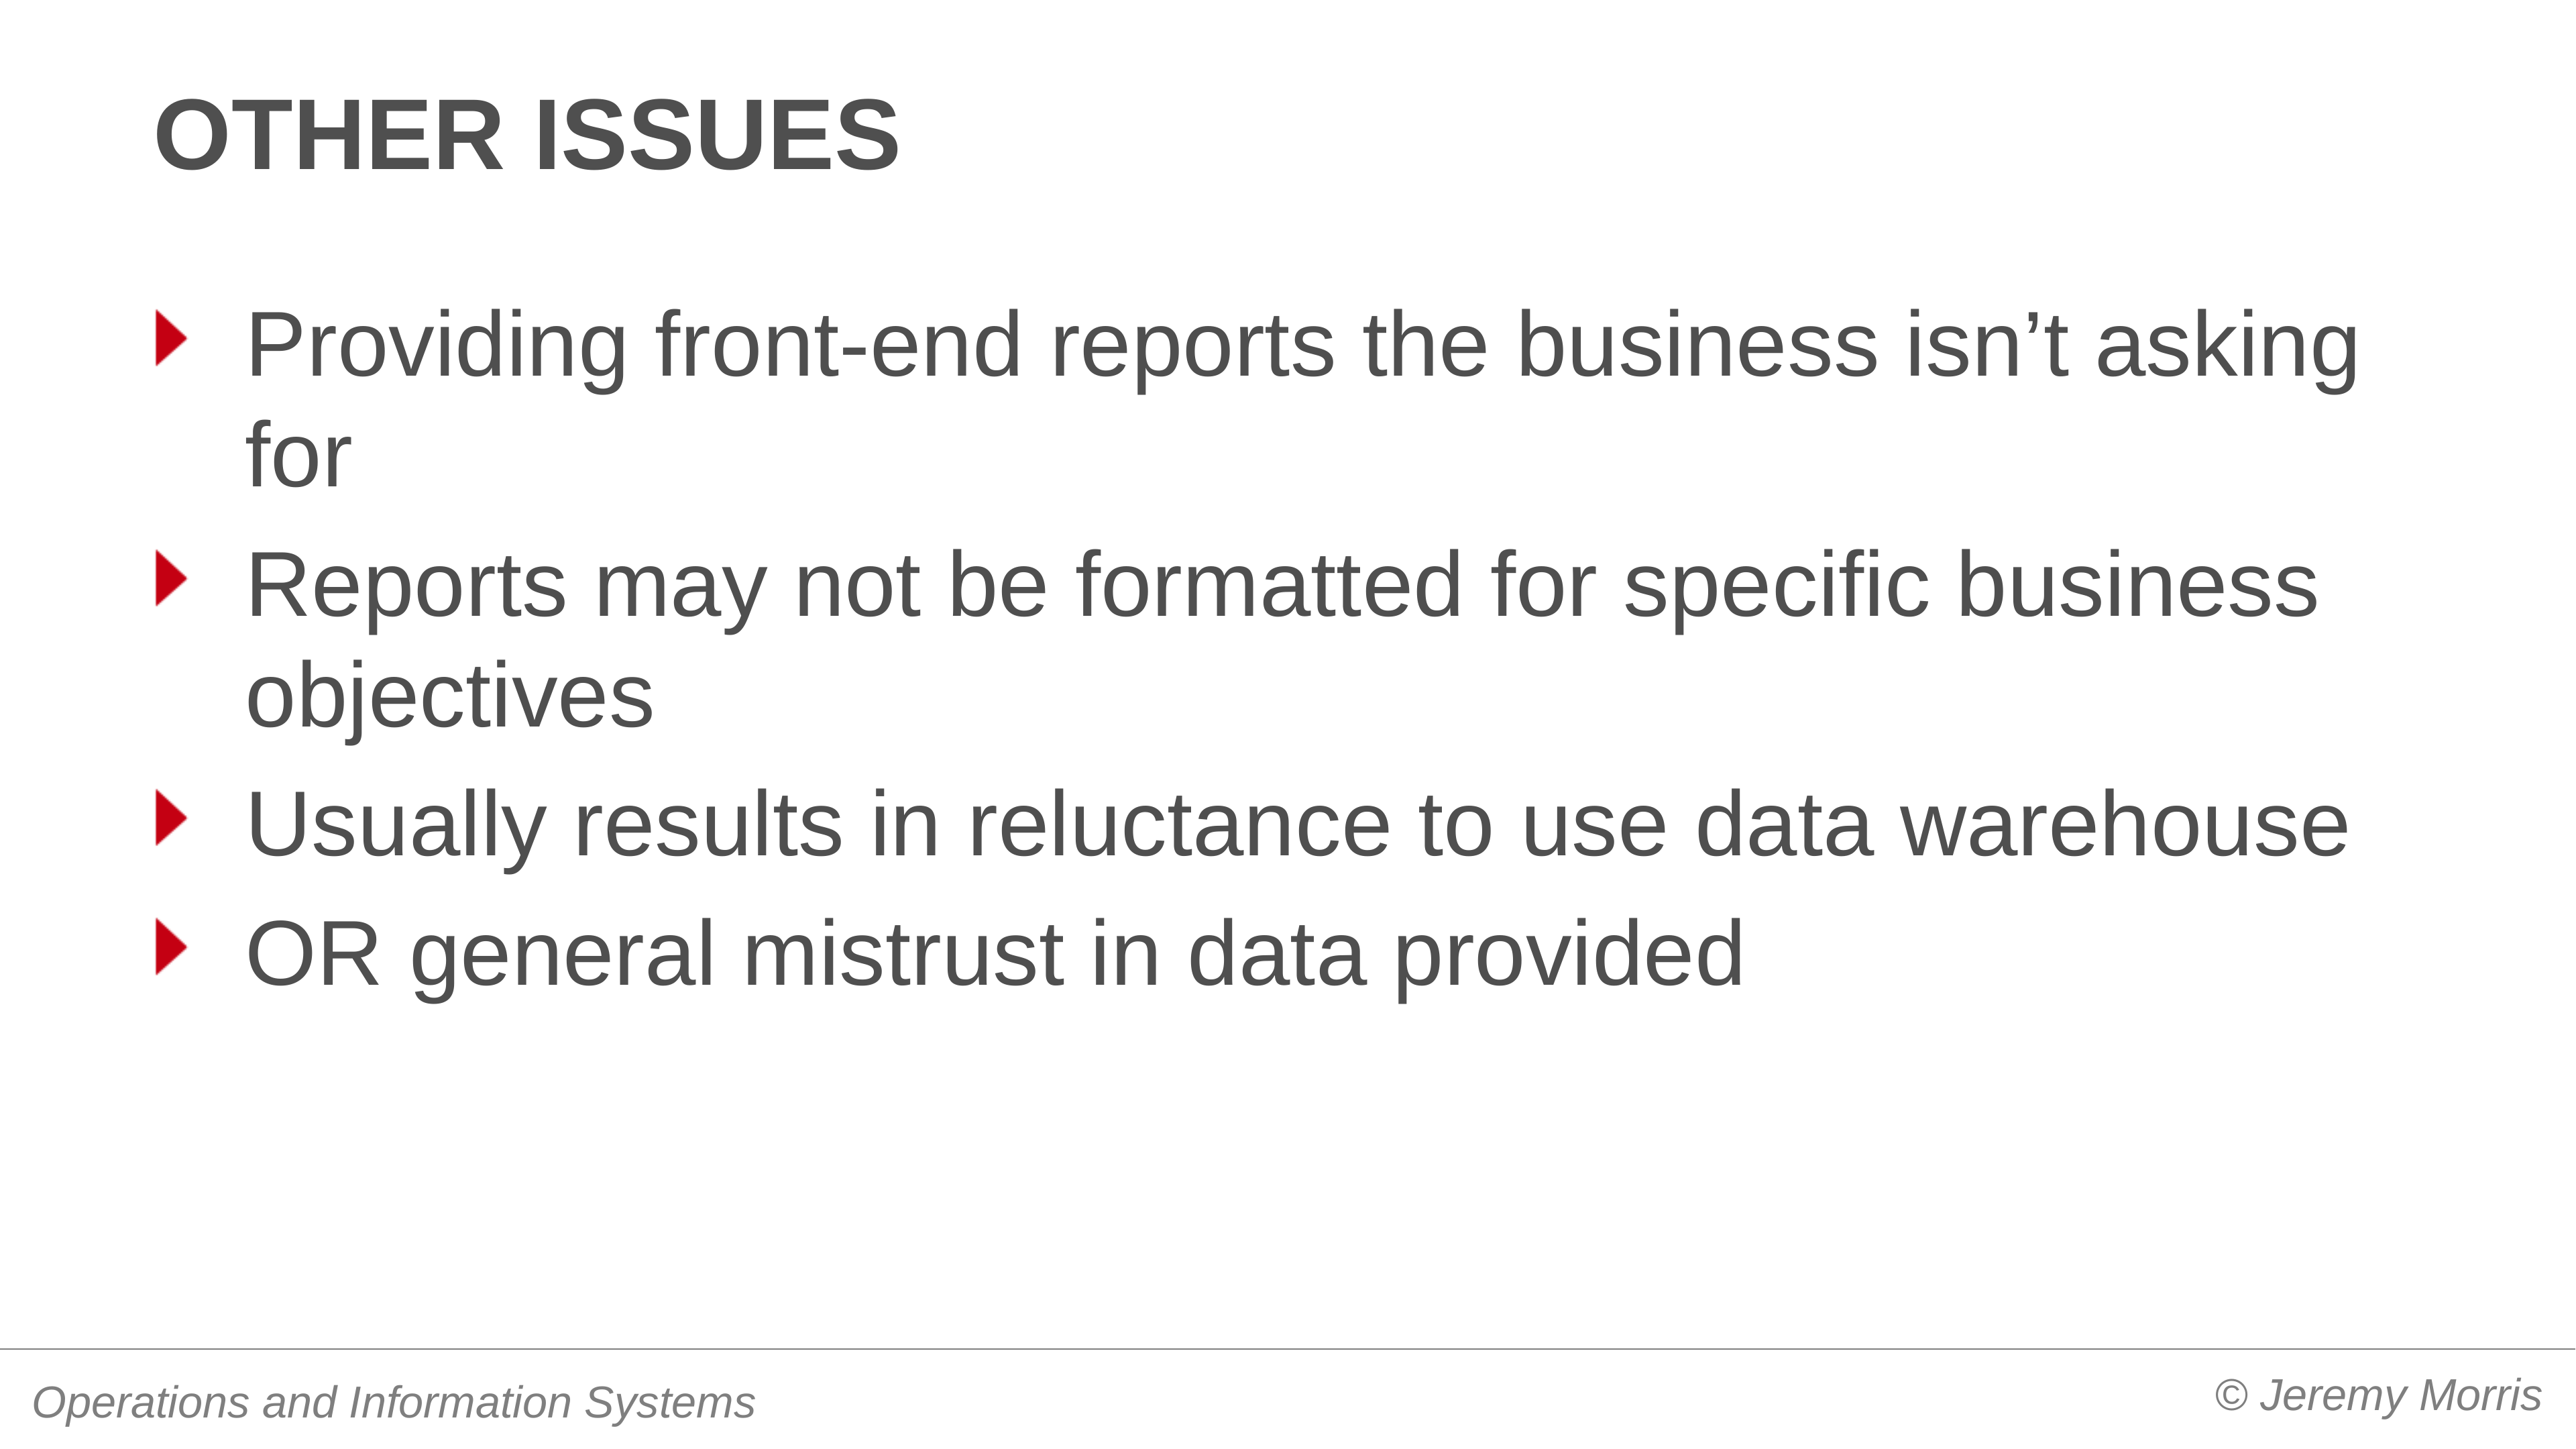

# Other issues
Providing front-end reports the business isn’t asking for
Reports may not be formatted for specific business objectives
Usually results in reluctance to use data warehouse
OR general mistrust in data provided